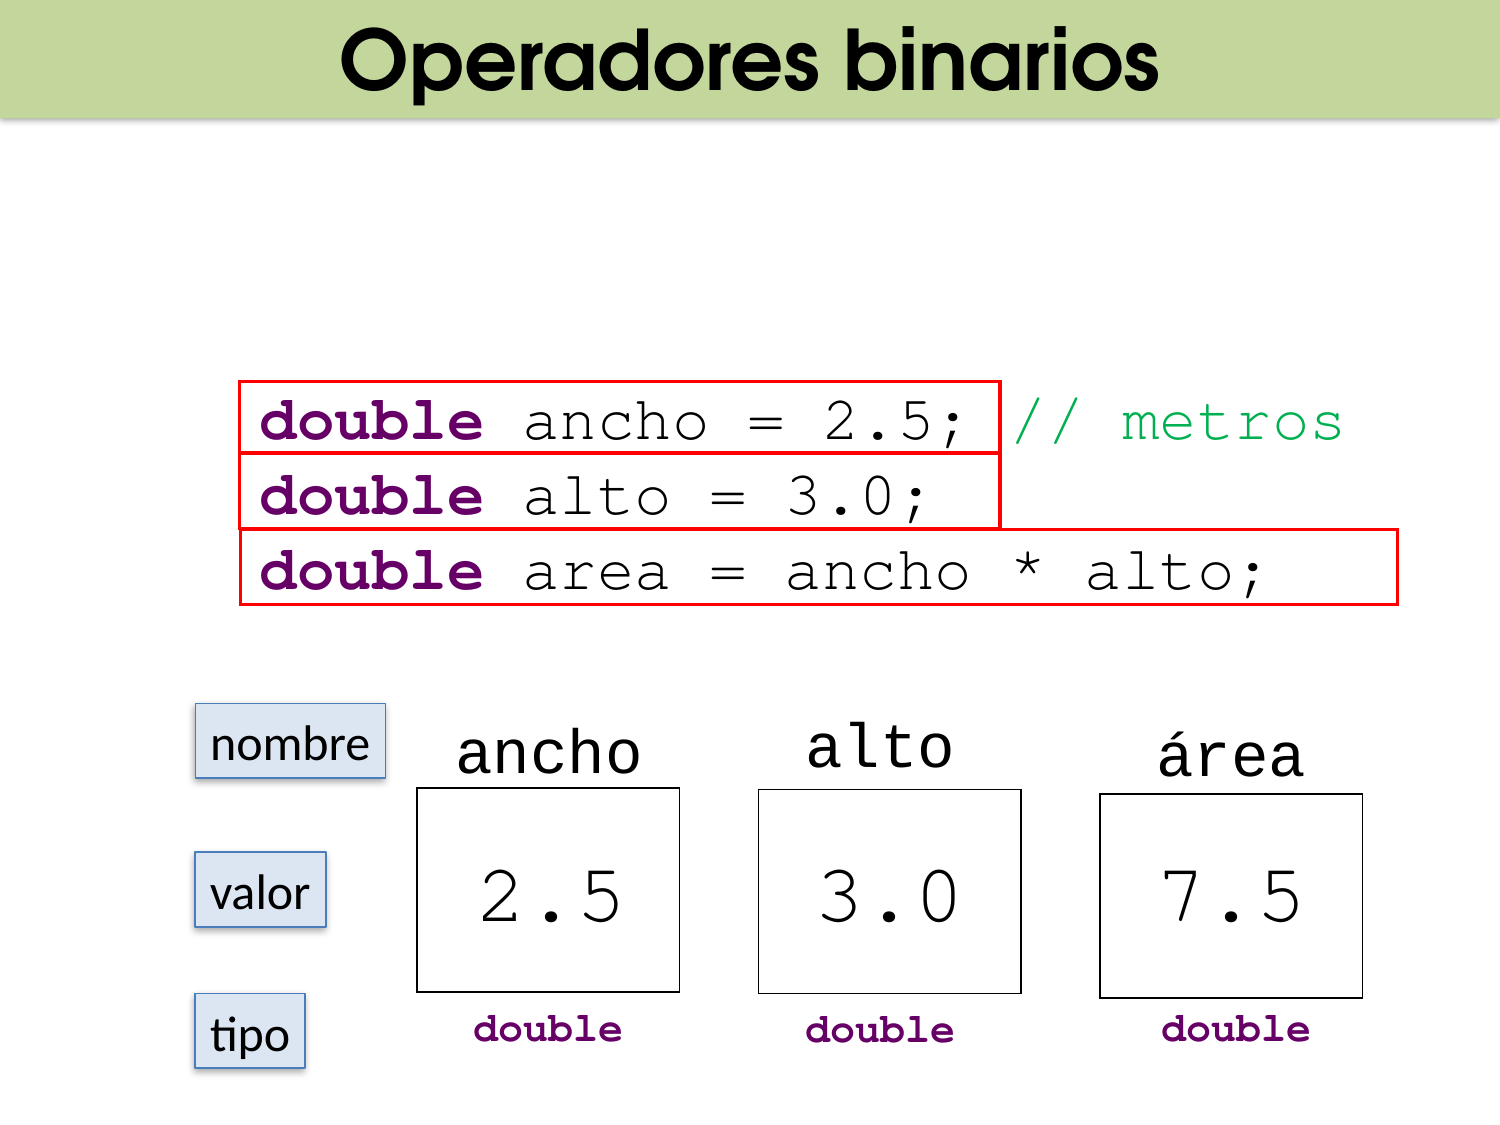

Operadores binarios
double ancho = 2.5; // metros
double alto = 3.0;
double area = ancho * alto;

alto
nombre
ancho
área

2.5
3.0
7.5
valor
double
double
tipo
double